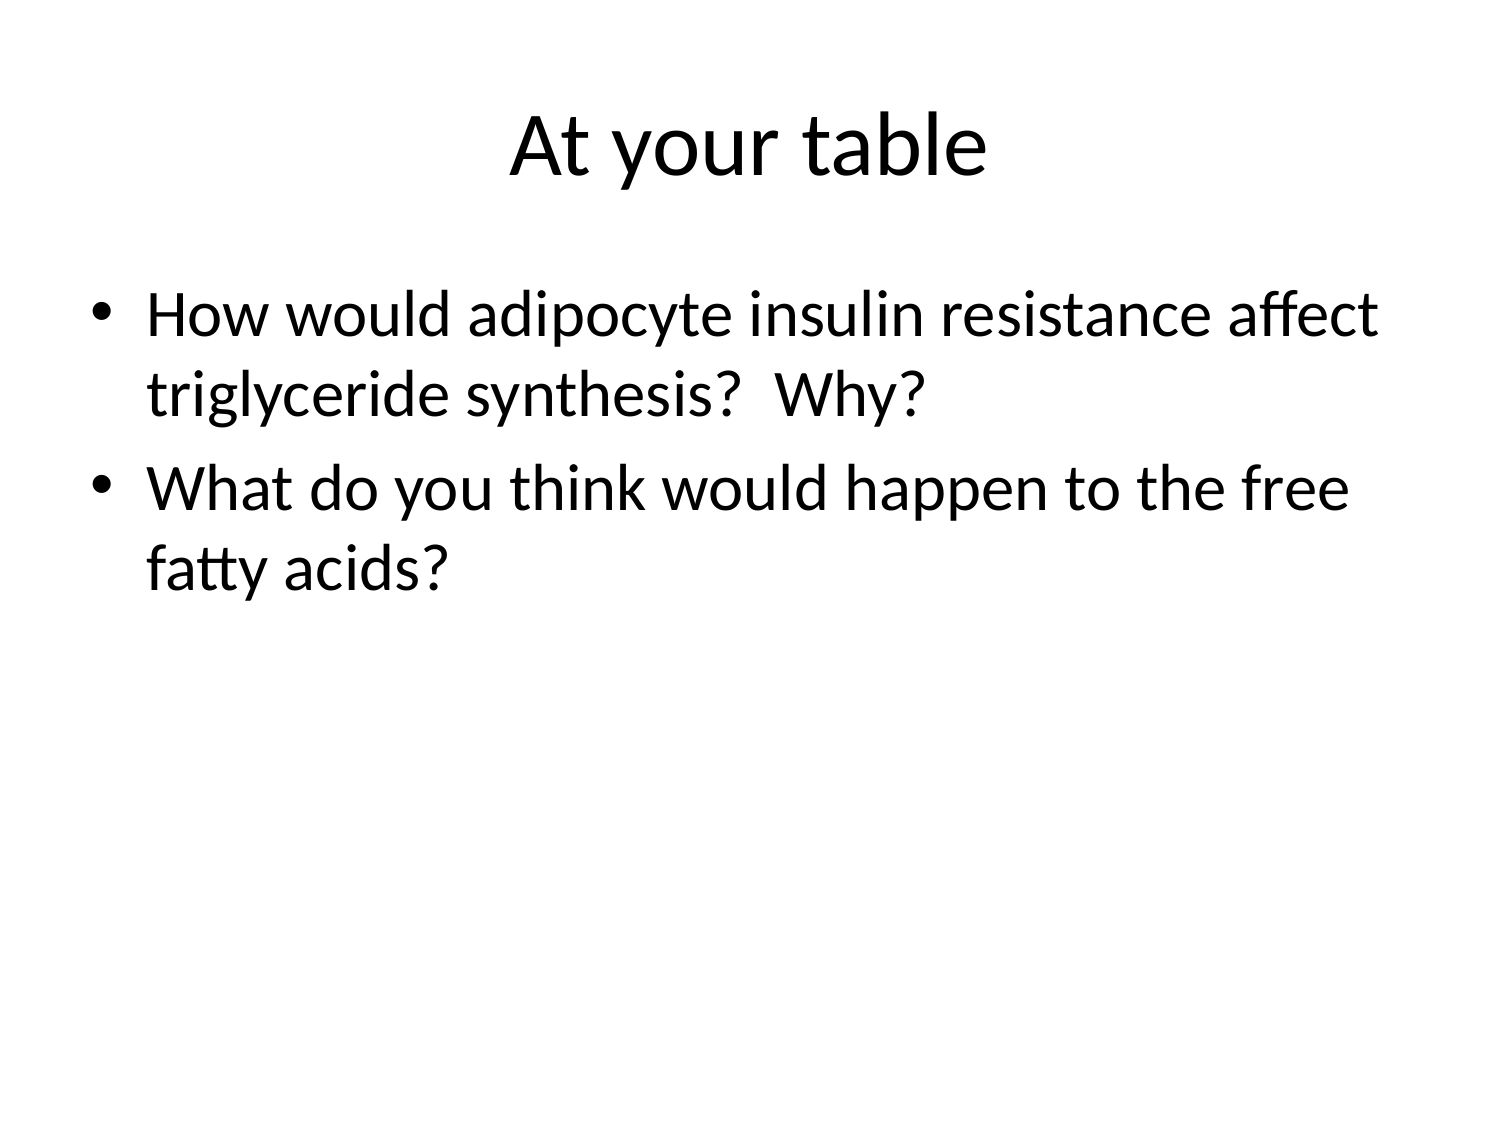

# At your table
How would adipocyte insulin resistance affect triglyceride synthesis?  Why?
What do you think would happen to the free fatty acids?